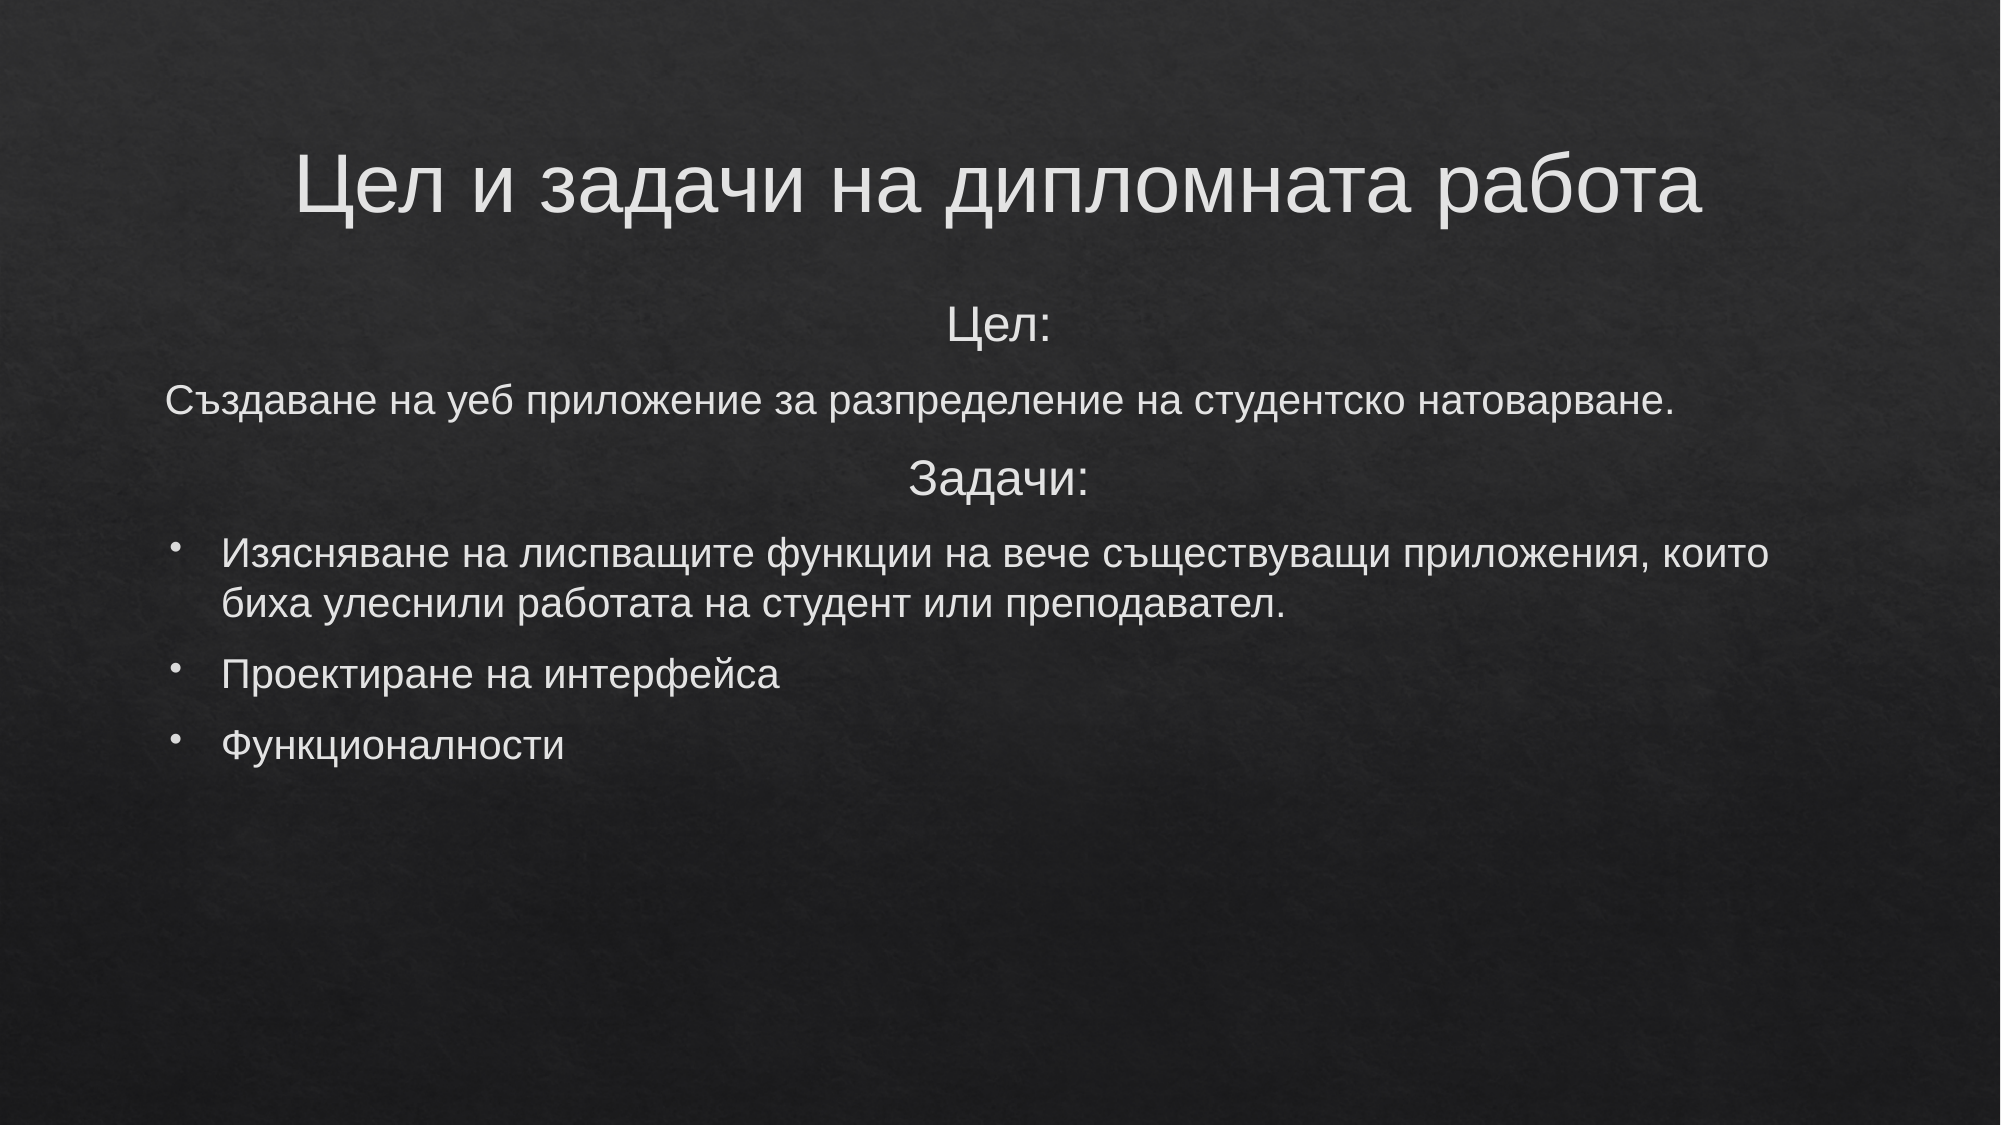

Цел и задачи на дипломната работа
Цел:
Създаване на уеб приложение за разпределение на студентско натоварване.
Задачи:
Изясняване на лиспващите функции на вече съществуващи приложения, които биха улеснили работата на студент или преподавател.
Проектиране на интерфейса
Функционалности